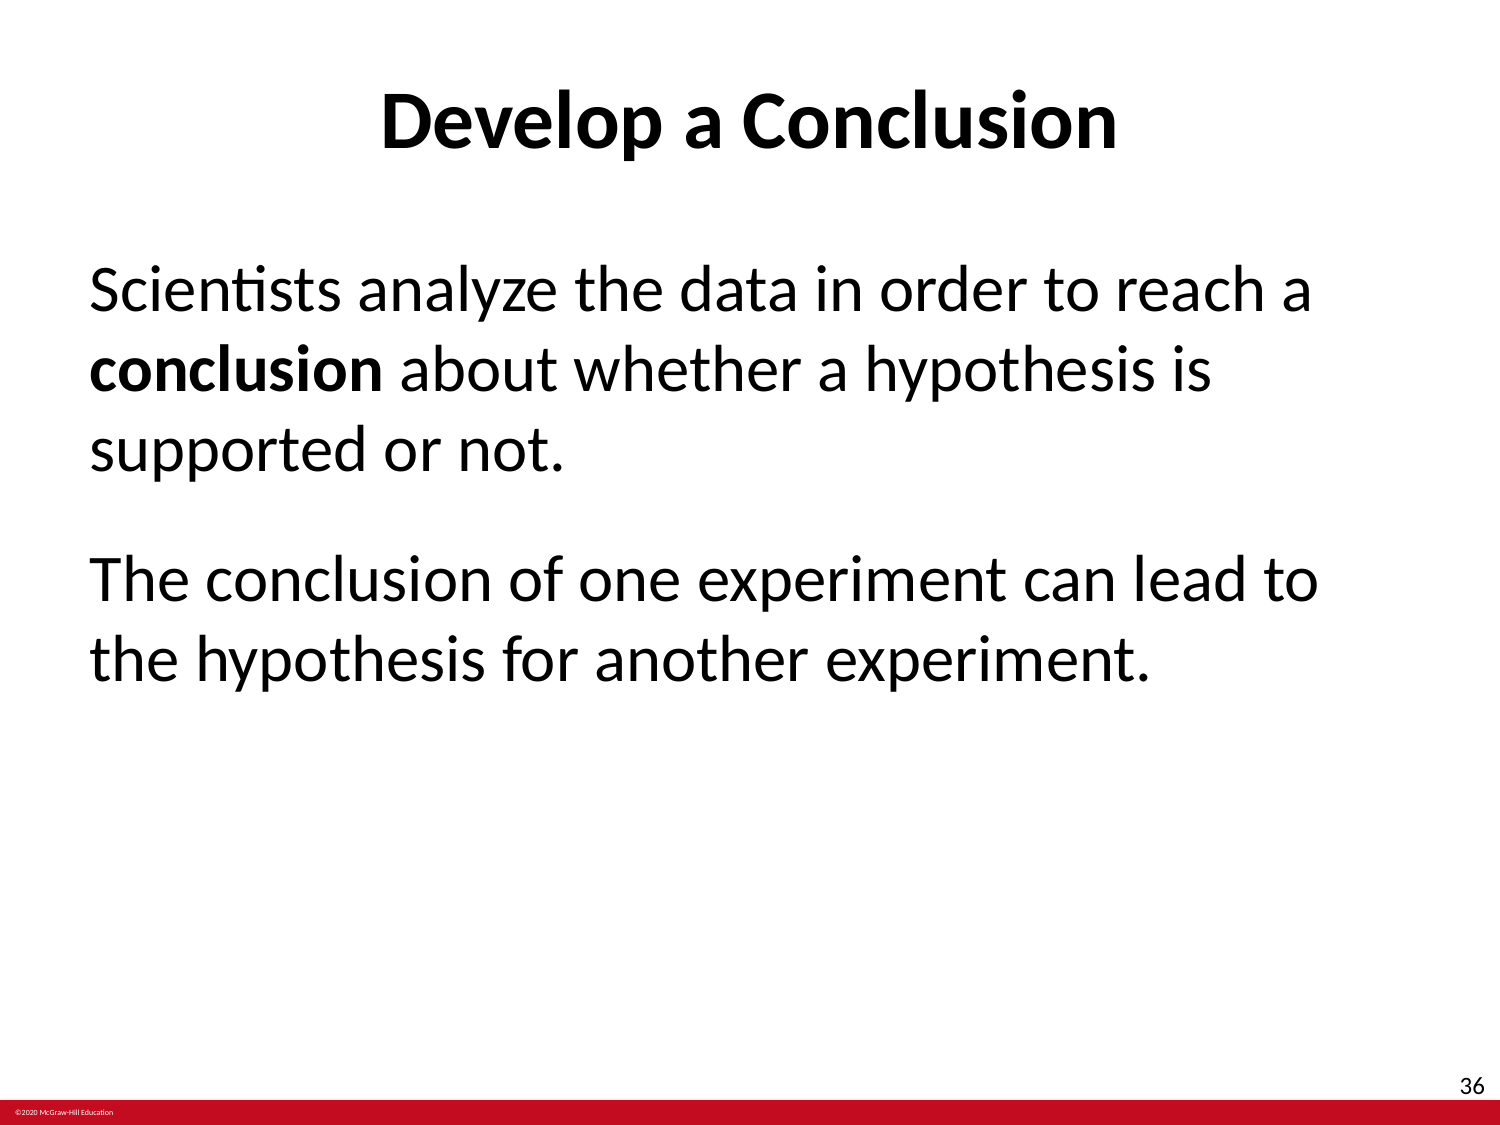

# Develop a Conclusion
Scientists analyze the data in order to reach a conclusion about whether a hypothesis is supported or not.
The conclusion of one experiment can lead to the hypothesis for another experiment.